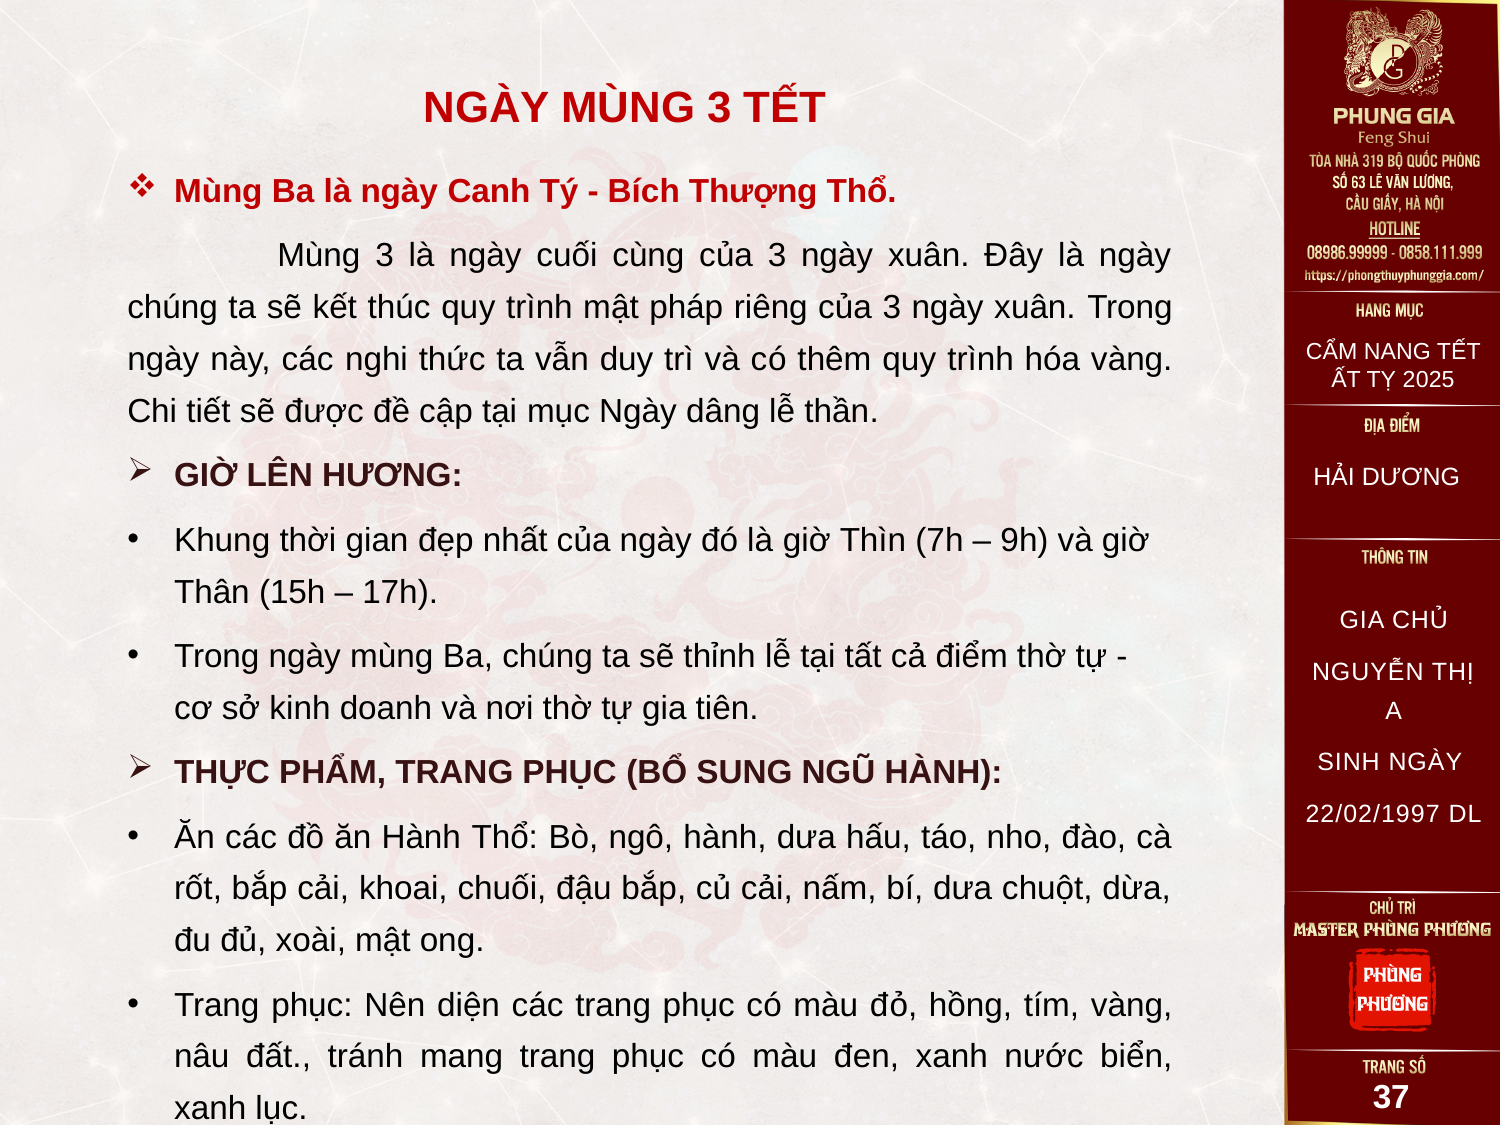

NGÀY MÙNG 3 TẾT
Mùng Ba là ngày Canh Tý - Bích Thượng Thổ.
	Mùng 3 là ngày cuối cùng của 3 ngày xuân. Đây là ngày chúng ta sẽ kết thúc quy trình mật pháp riêng của 3 ngày xuân. Trong ngày này, các nghi thức ta vẫn duy trì và có thêm quy trình hóa vàng. Chi tiết sẽ được đề cập tại mục Ngày dâng lễ thần.
GIỜ LÊN HƯƠNG:
Khung thời gian đẹp nhất của ngày đó là giờ Thìn (7h – 9h) và giờ Thân (15h – 17h).
Trong ngày mùng Ba, chúng ta sẽ thỉnh lễ tại tất cả điểm thờ tự - cơ sở kinh doanh và nơi thờ tự gia tiên.
THỰC PHẨM, TRANG PHỤC (BỔ SUNG NGŨ HÀNH):
Ăn các đồ ăn Hành Thổ: Bò, ngô, hành, dưa hấu, táo, nho, đào, cà rốt, bắp cải, khoai, chuối, đậu bắp, củ cải, nấm, bí, dưa chuột, dừa, đu đủ, xoài, mật ong.
Trang phục: Nên diện các trang phục có màu đỏ, hồng, tím, vàng, nâu đất., tránh mang trang phục có màu đen, xanh nước biển, xanh lục.

CẨM NANG TẾT ẤT TỴ 2025
HẢI DƯƠNG
GIA CHỦ
NGUYỄN THỊ A
SINH NGÀY
22/02/1997 DL
37